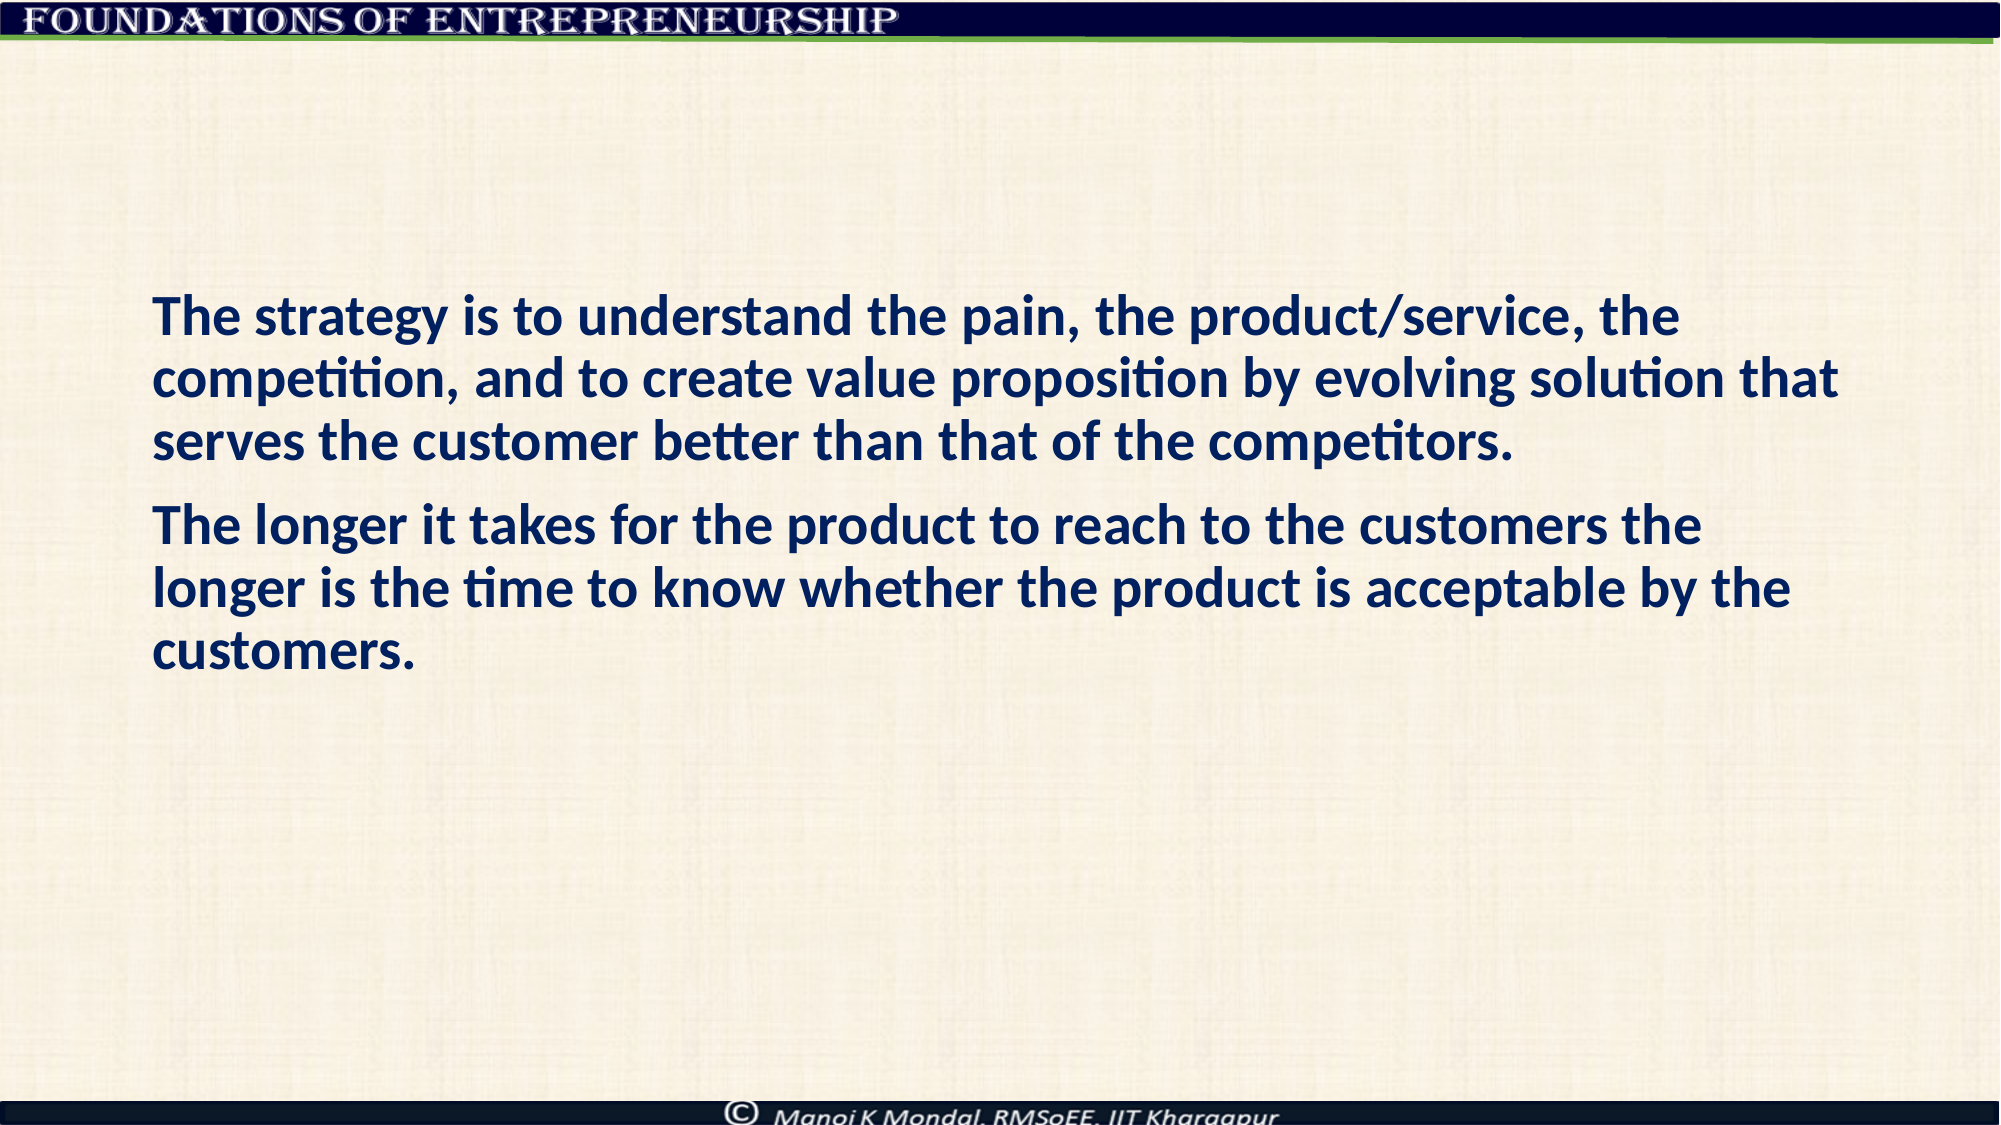

#
The strategy is to understand the pain, the product/service, the competition, and to create value proposition by evolving solution that serves the customer better than that of the competitors.
The longer it takes for the product to reach to the customers the longer is the time to know whether the product is acceptable by the customers.